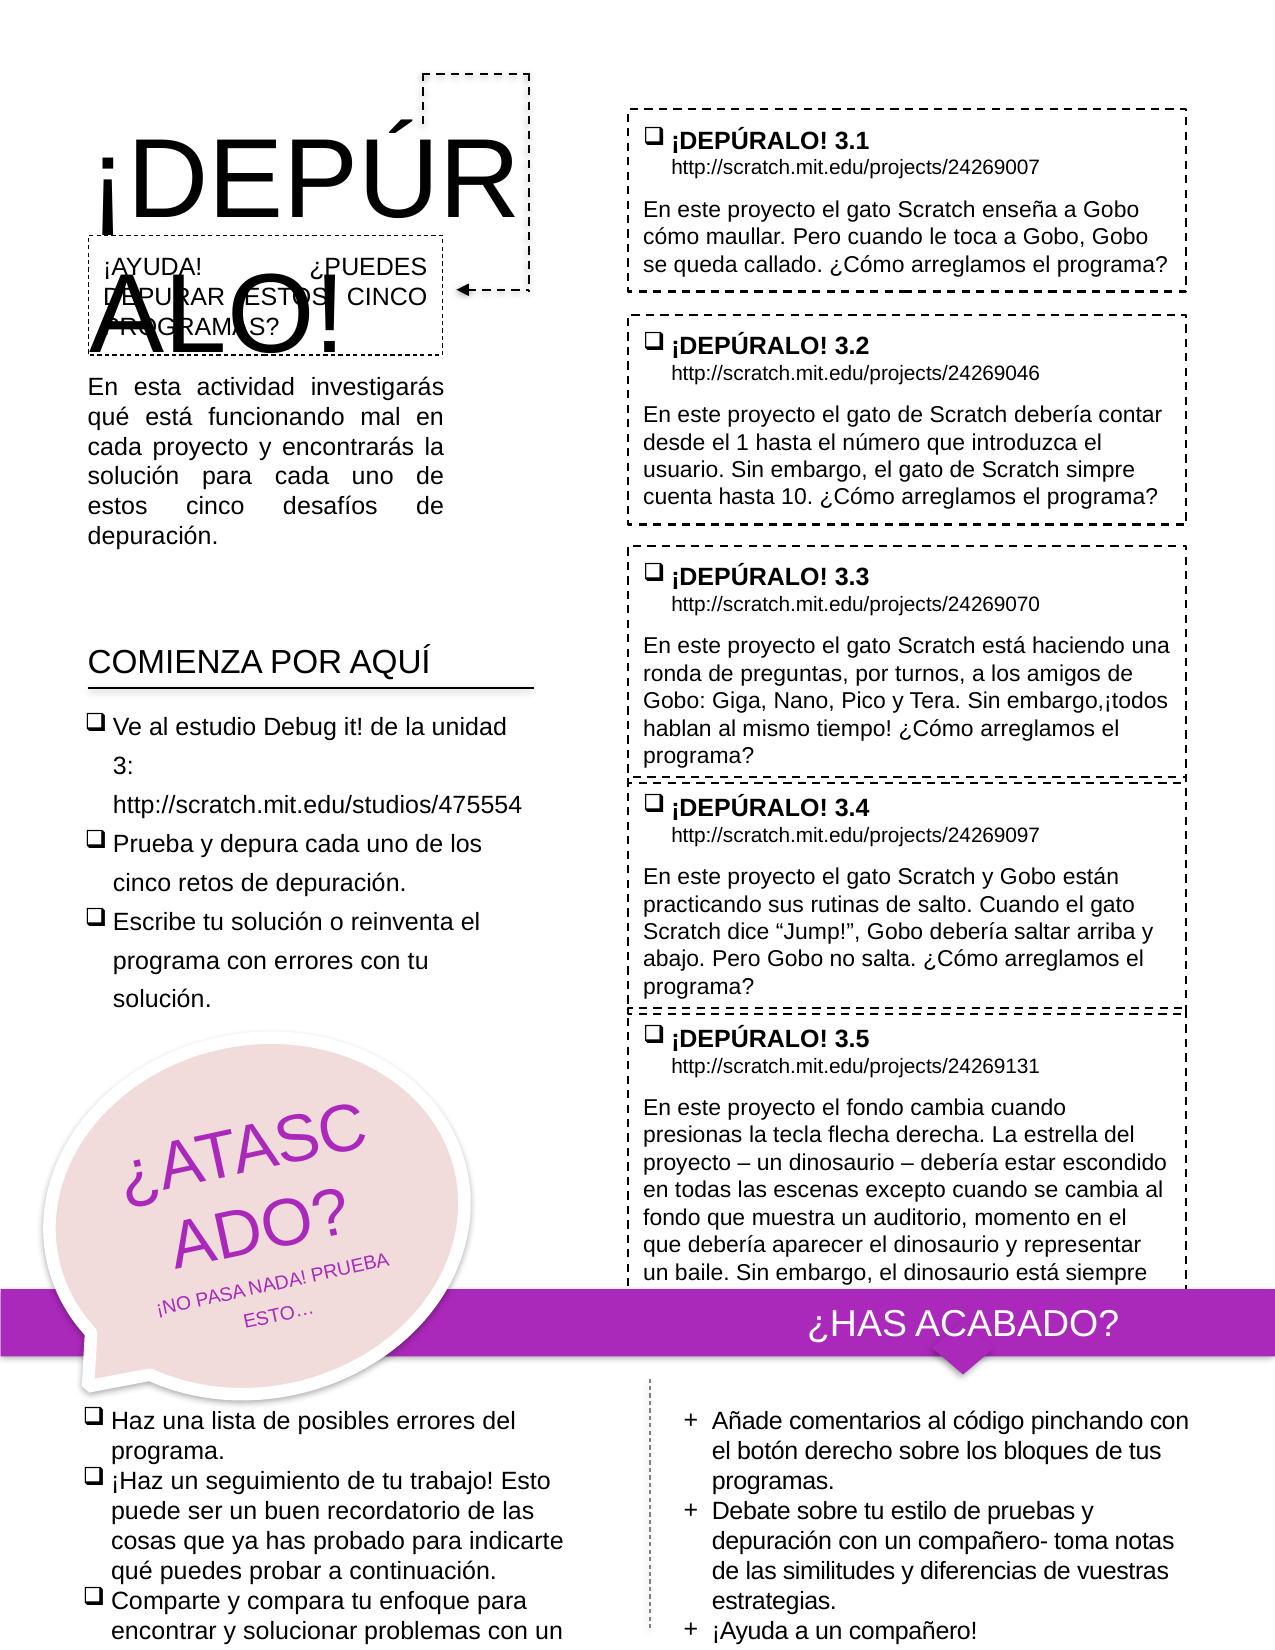

¡DEPÚRALO!
¡DEPÚRALO! 3.1 http://scratch.mit.edu/projects/24269007

En este proyecto el gato Scratch enseña a Gobo cómo maullar. Pero cuando le toca a Gobo, Gobo se queda callado. ¿Cómo arreglamos el programa?
¡DEPÚRALO! 3.2 http://scratch.mit.edu/projects/24269046

En este proyecto el gato de Scratch debería contar desde el 1 hasta el número que introduzca el usuario. Sin embargo, el gato de Scratch simpre cuenta hasta 10. ¿Cómo arreglamos el programa?
¡DEPÚRALO! 3.3 http://scratch.mit.edu/projects/24269070

En este proyecto el gato Scratch está haciendo una ronda de preguntas, por turnos, a los amigos de Gobo: Giga, Nano, Pico y Tera. Sin embargo,¡todos hablan al mismo tiempo! ¿Cómo arreglamos el programa?
¡DEPÚRALO! 3.4 http://scratch.mit.edu/projects/24269097

En este proyecto el gato Scratch y Gobo están practicando sus rutinas de salto. Cuando el gato Scratch dice “Jump!”, Gobo debería saltar arriba y abajo. Pero Gobo no salta. ¿Cómo arreglamos el programa?
¡DEPÚRALO! 3.5 http://scratch.mit.edu/projects/24269131

En este proyecto el fondo cambia cuando presionas la tecla flecha derecha. La estrella del proyecto – un dinosaurio – debería estar escondido en todas las escenas excepto cuando se cambia al fondo que muestra un auditorio, momento en el que debería aparecer el dinosaurio y representar un baile. Sin embargo, el dinosaurio está siempre presenta y además no baila en el momento oportuno. ¿Cómo arreglamos el programa?
¡AYUDA! ¿PUEDES DEPURAR ESTOS CINCO PROGRAMAS?
En esta actividad investigarás qué está funcionando mal en cada proyecto y encontrarás la solución para cada uno de estos cinco desafíos de depuración.
COMIENZA POR AQUÍ
Ve al estudio Debug it! de la unidad 3:
http://scratch.mit.edu/studios/475554
Prueba y depura cada uno de los cinco retos de depuración.
Escribe tu solución o reinventa el programa con errores con tu solución.
¿ATASCADO?
¡NO PASA NADA! PRUEBA ESTO…

¿HAS ACABADO?

Haz una lista de posibles errores del programa.
¡Haz un seguimiento de tu trabajo! Esto puede ser un buen recordatorio de las cosas que ya has probado para indicarte qué puedes probar a continuación.
Comparte y compara tu enfoque para encontrar y solucionar problemas con un compañero hasta que encuentres algo que te gusta y te funciona bien.
Añade comentarios al código pinchando con el botón derecho sobre los bloques de tus programas.
Debate sobre tu estilo de pruebas y depuración con un compañero- toma notas de las similitudes y diferencias de vuestras estrategias.
¡Ayuda a un compañero!